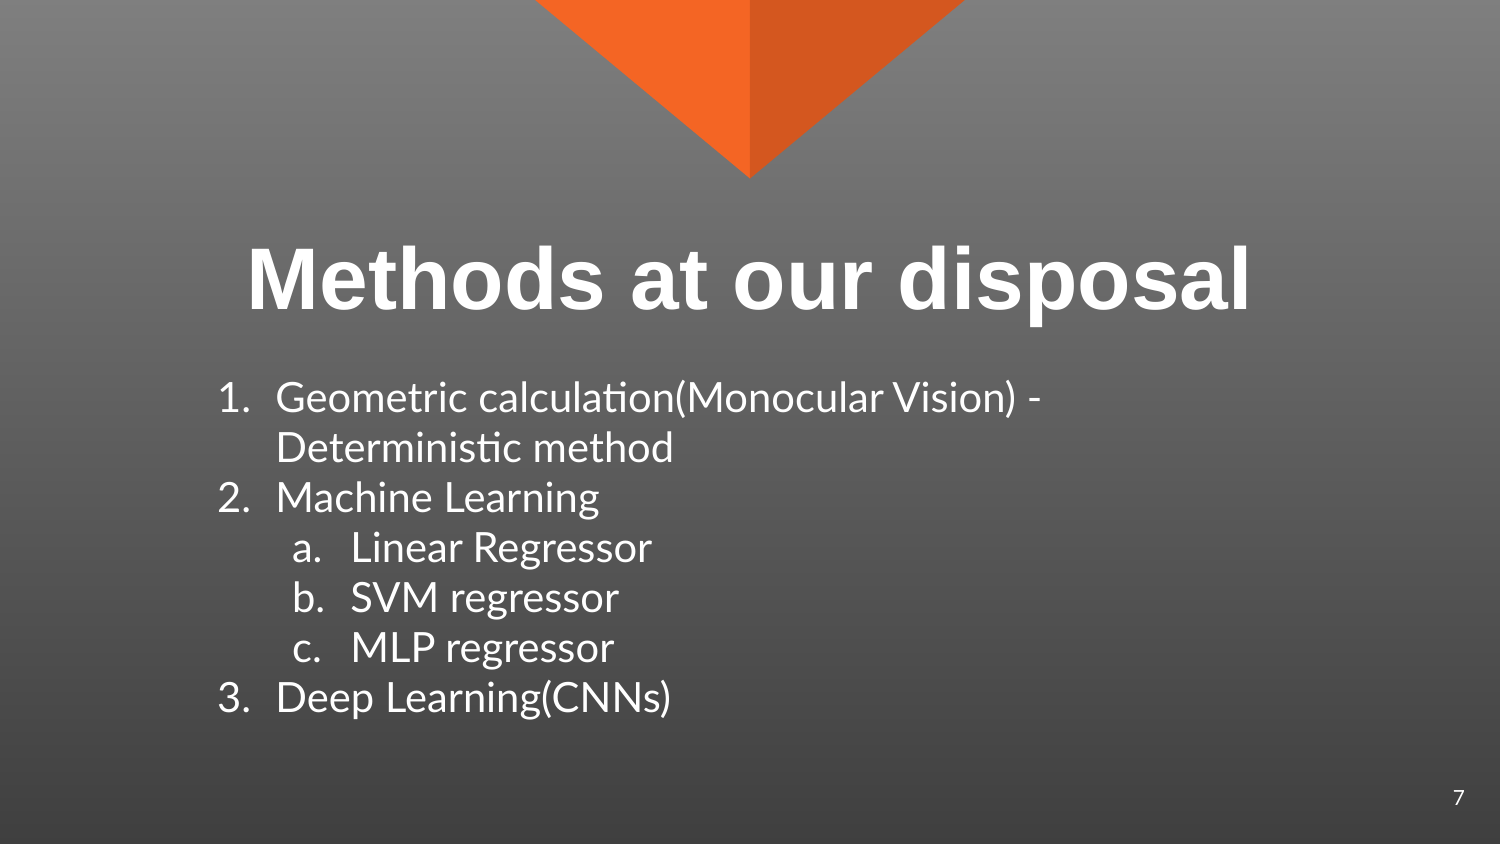

# Methods at our disposal
Geometric calculation(Monocular Vision) - Deterministic method
Machine Learning
Linear Regressor
SVM regressor
MLP regressor
Deep Learning(CNNs)
7